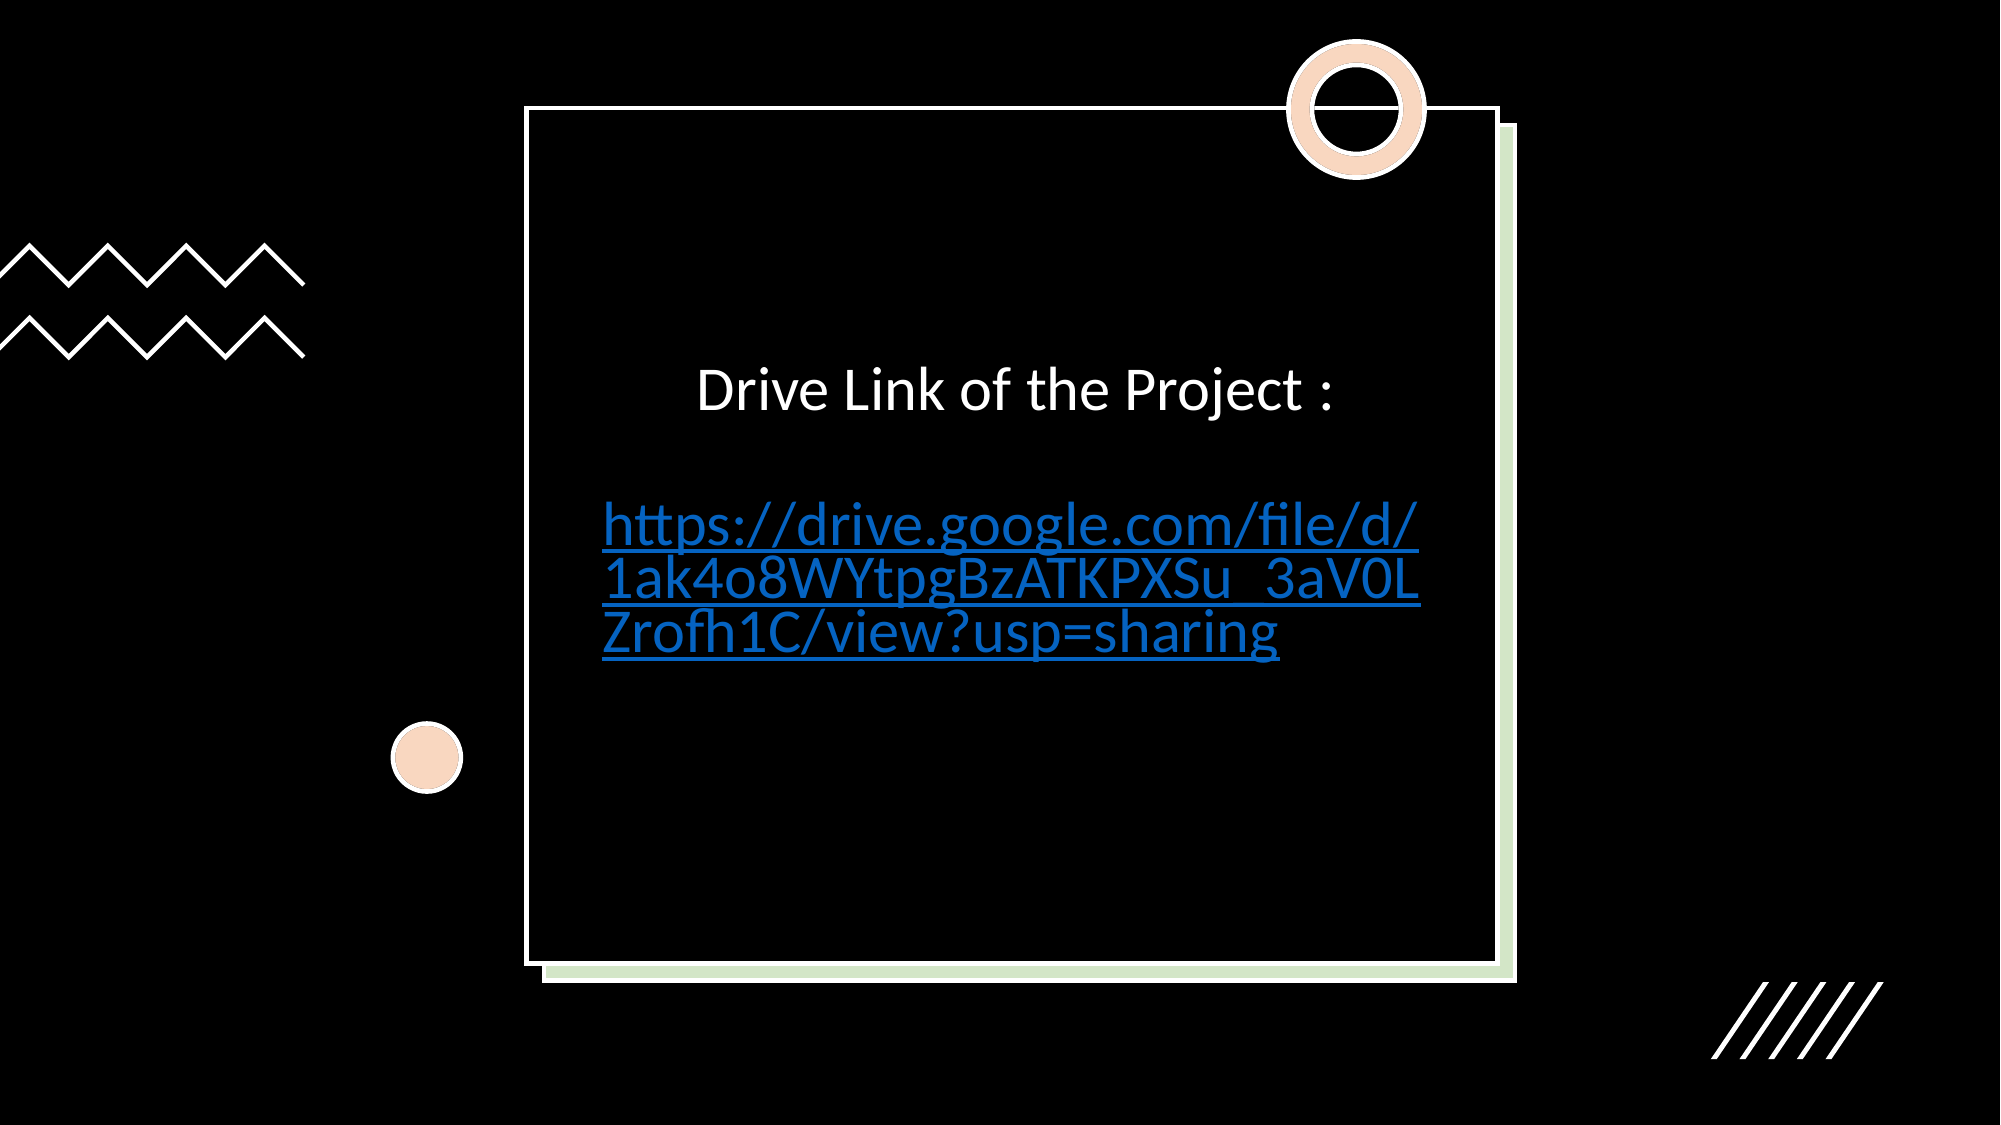

# Drive Link of the Project : https://drive.google.com/file/d/1ak4o8WYtpgBzATKPXSu_3aV0LZrofh1C/view?usp=sharing